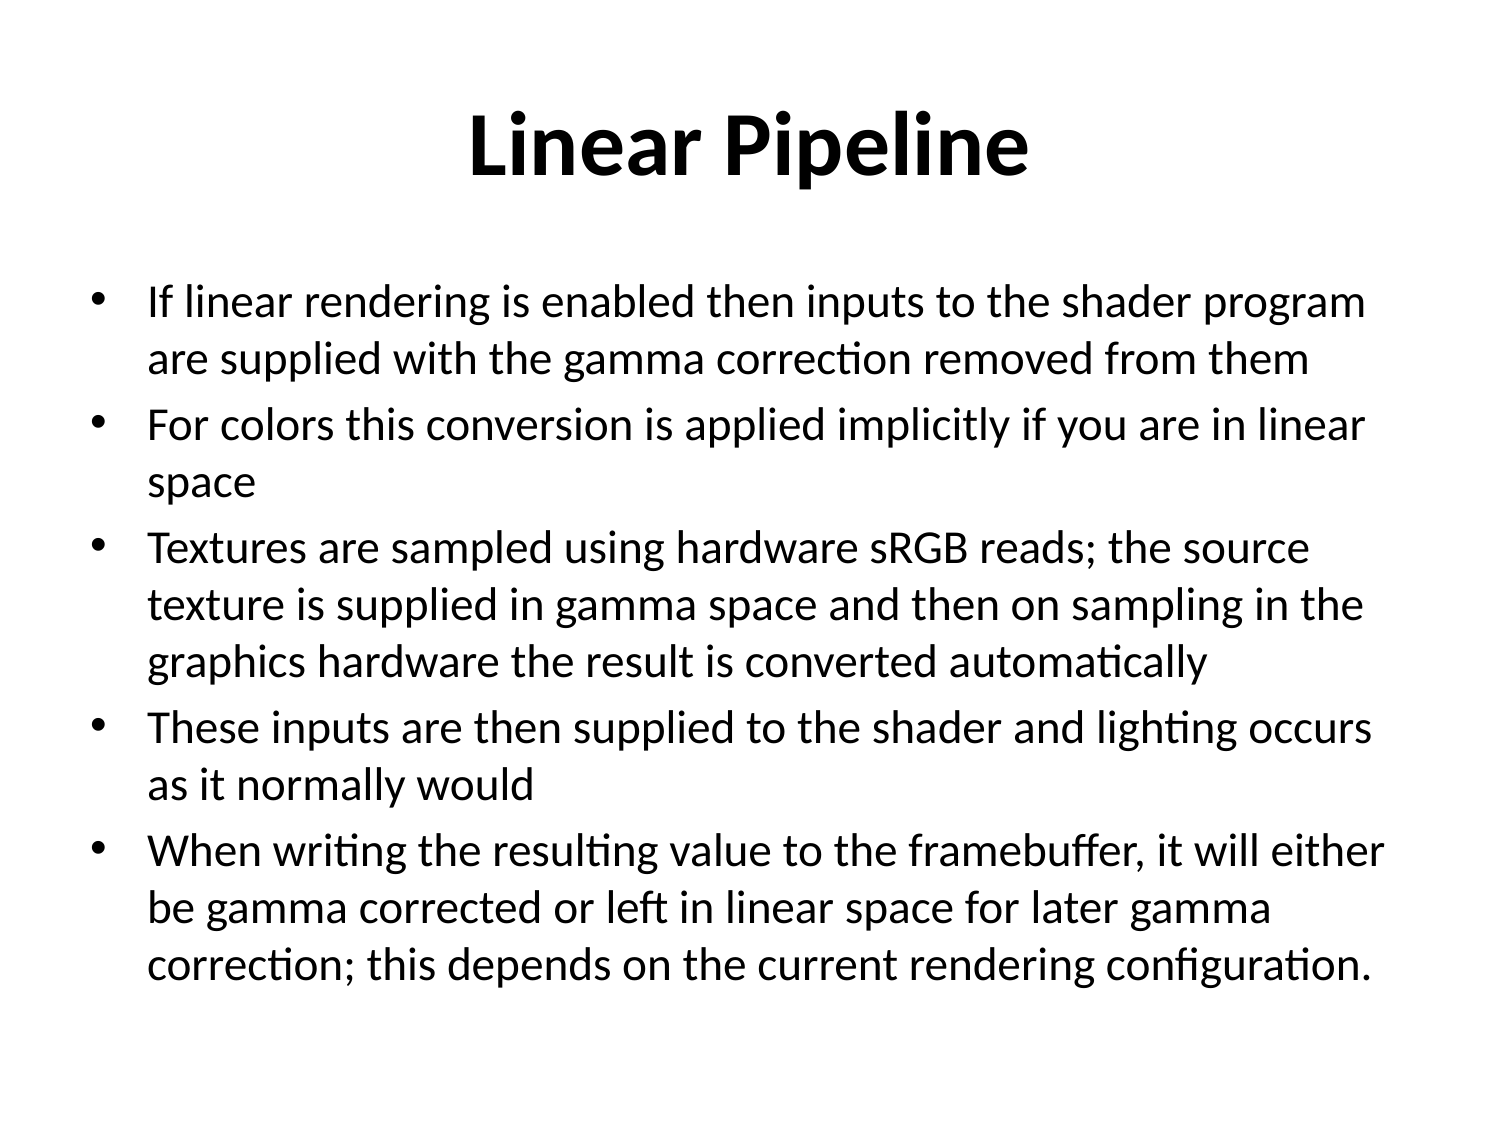

# Linear Pipeline
If linear rendering is enabled then inputs to the shader program are supplied with the gamma correction removed from them
For colors this conversion is applied implicitly if you are in linear space
Textures are sampled using hardware sRGB reads; the source texture is supplied in gamma space and then on sampling in the graphics hardware the result is converted automatically
These inputs are then supplied to the shader and lighting occurs as it normally would
When writing the resulting value to the framebuffer, it will either be gamma corrected or left in linear space for later gamma correction; this depends on the current rendering configuration.